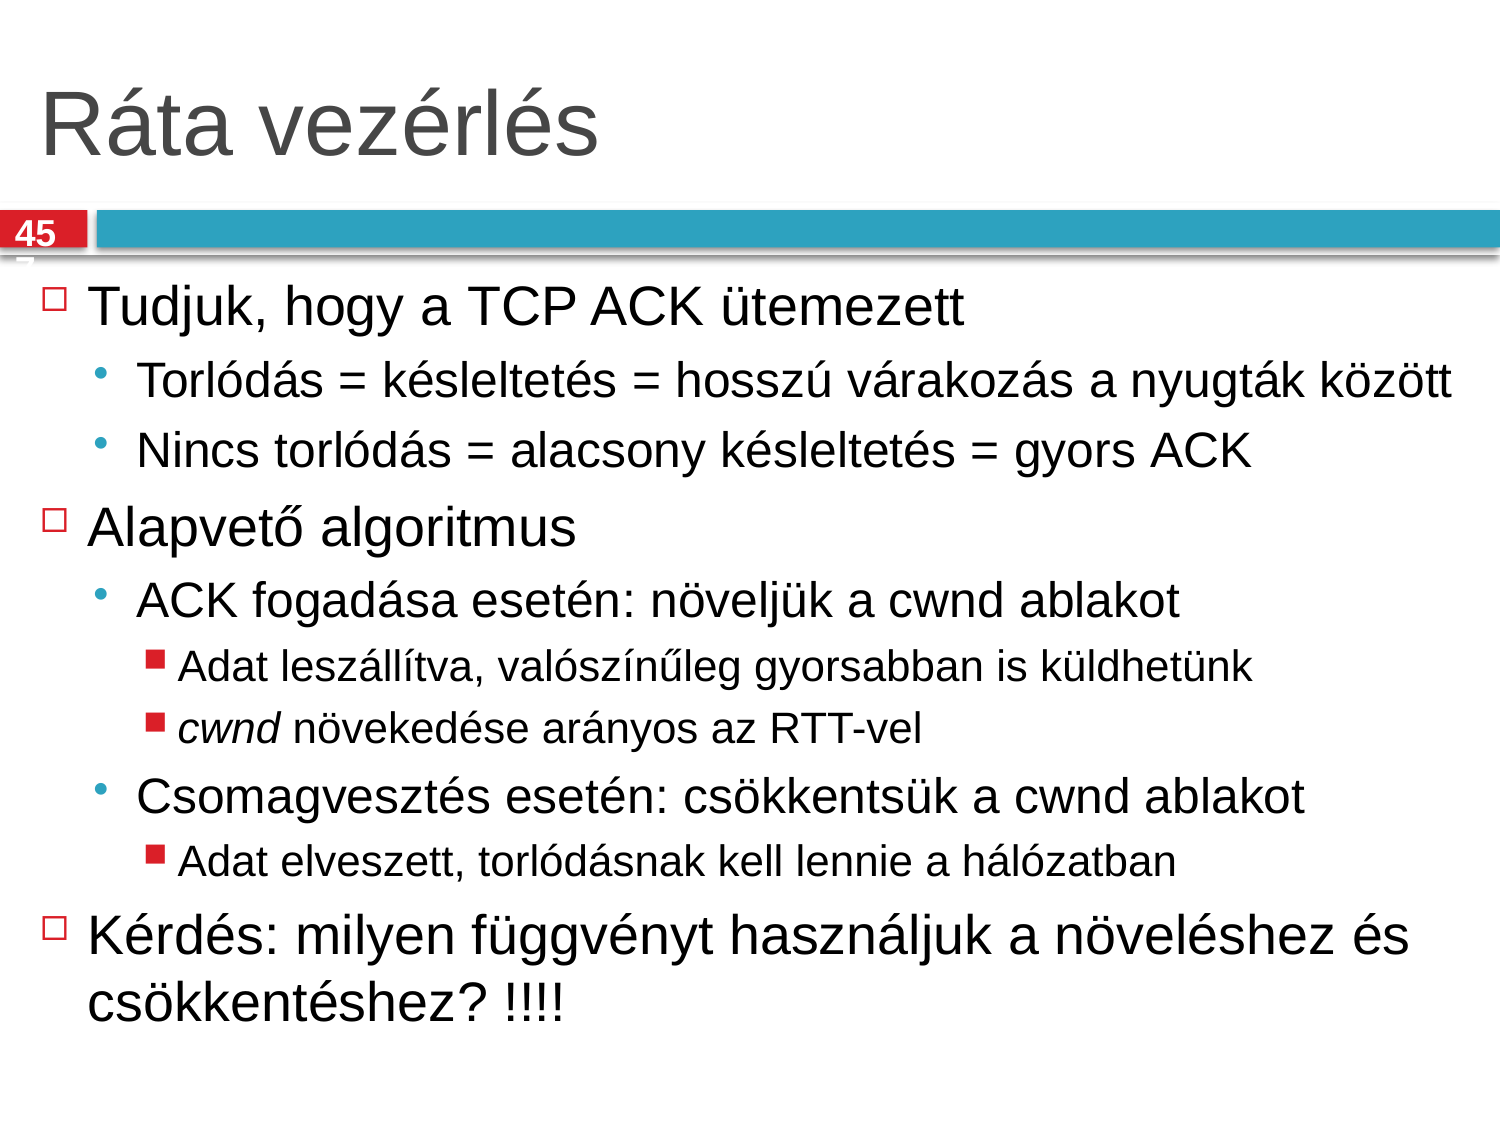

# Ráta vezérlés
457
Tudjuk, hogy a TCP ACK ütemezett
Torlódás = késleltetés = hosszú várakozás a nyugták között
Nincs torlódás = alacsony késleltetés = gyors ACK
Alapvető algoritmus
ACK fogadása esetén: növeljük a cwnd ablakot
Adat leszállítva, valószínűleg gyorsabban is küldhetünk
cwnd növekedése arányos az RTT-vel
Csomagvesztés esetén: csökkentsük a cwnd ablakot
Adat elveszett, torlódásnak kell lennie a hálózatban
Kérdés: milyen függvényt használjuk a növeléshez és csökkentéshez? !!!!